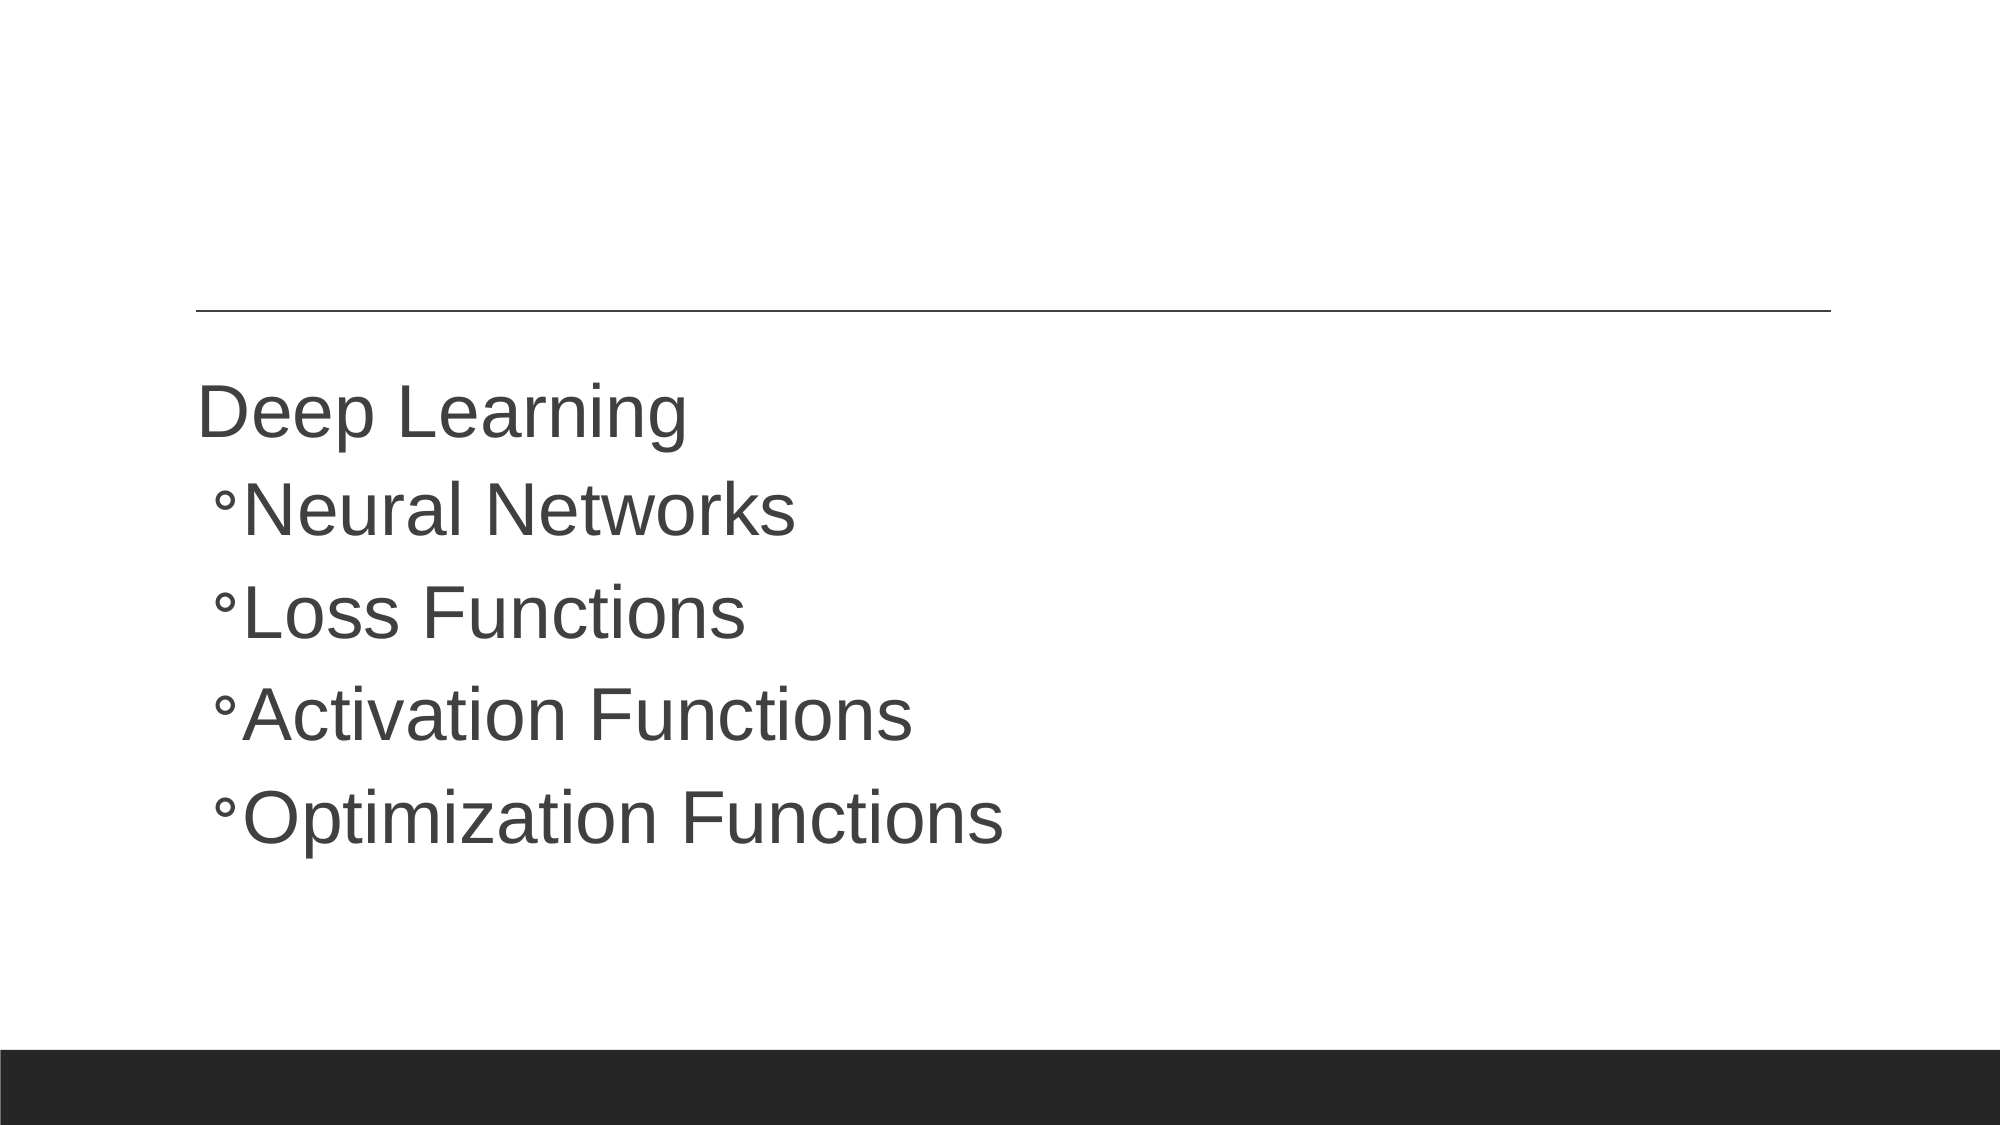

#
Deep Learning
Neural Networks
Loss Functions
Activation Functions
Optimization Functions